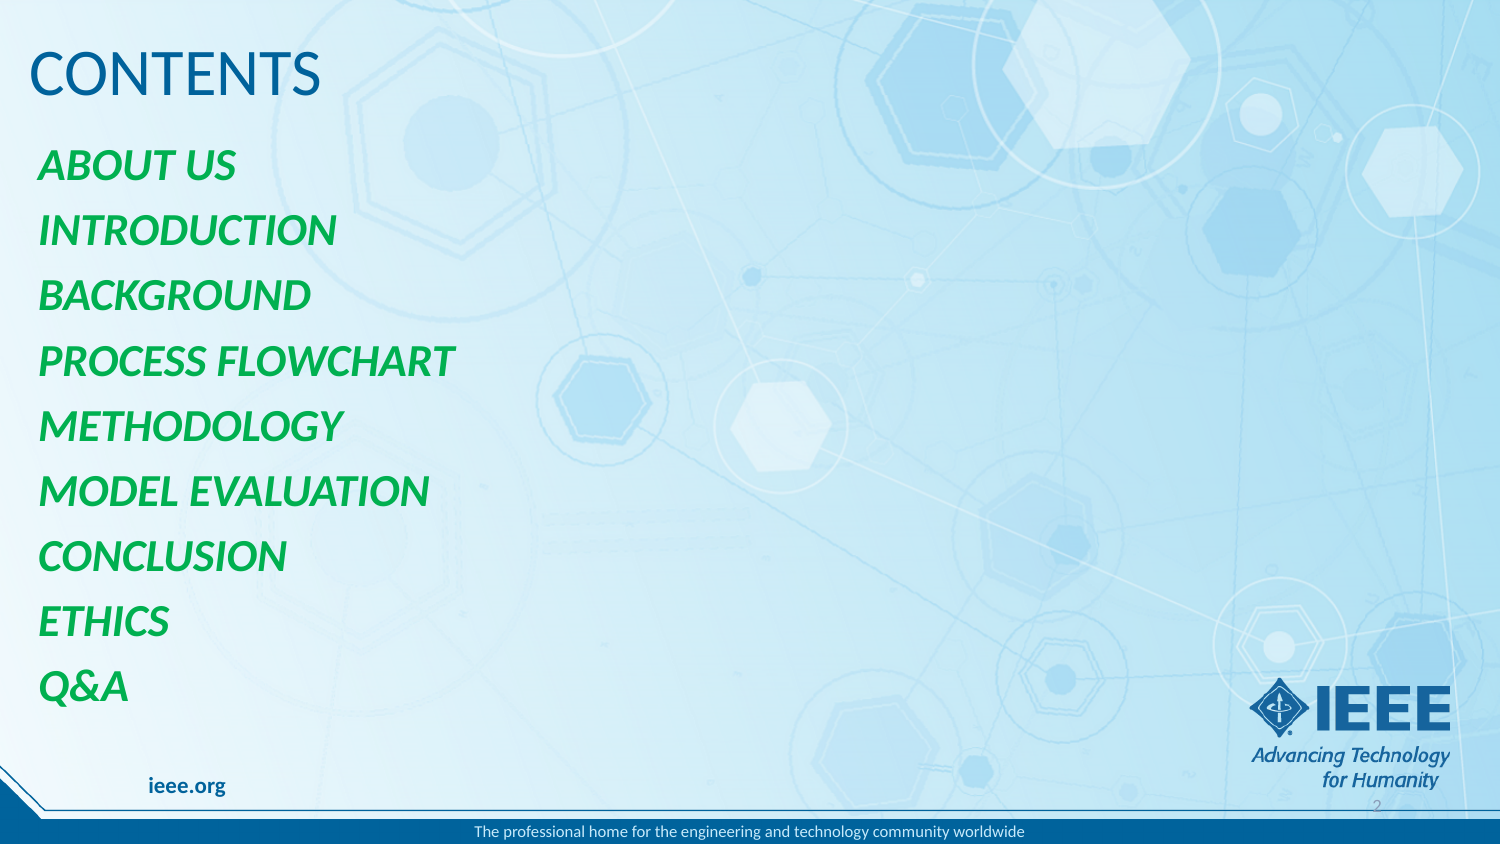

# CONTENTS
ABOUT US
INTRODUCTION
BACKGROUND
PROCESS FLOWCHART
METHODOLOGY
MODEL EVALUATION
CONCLUSION
ETHICS
Q&A
2